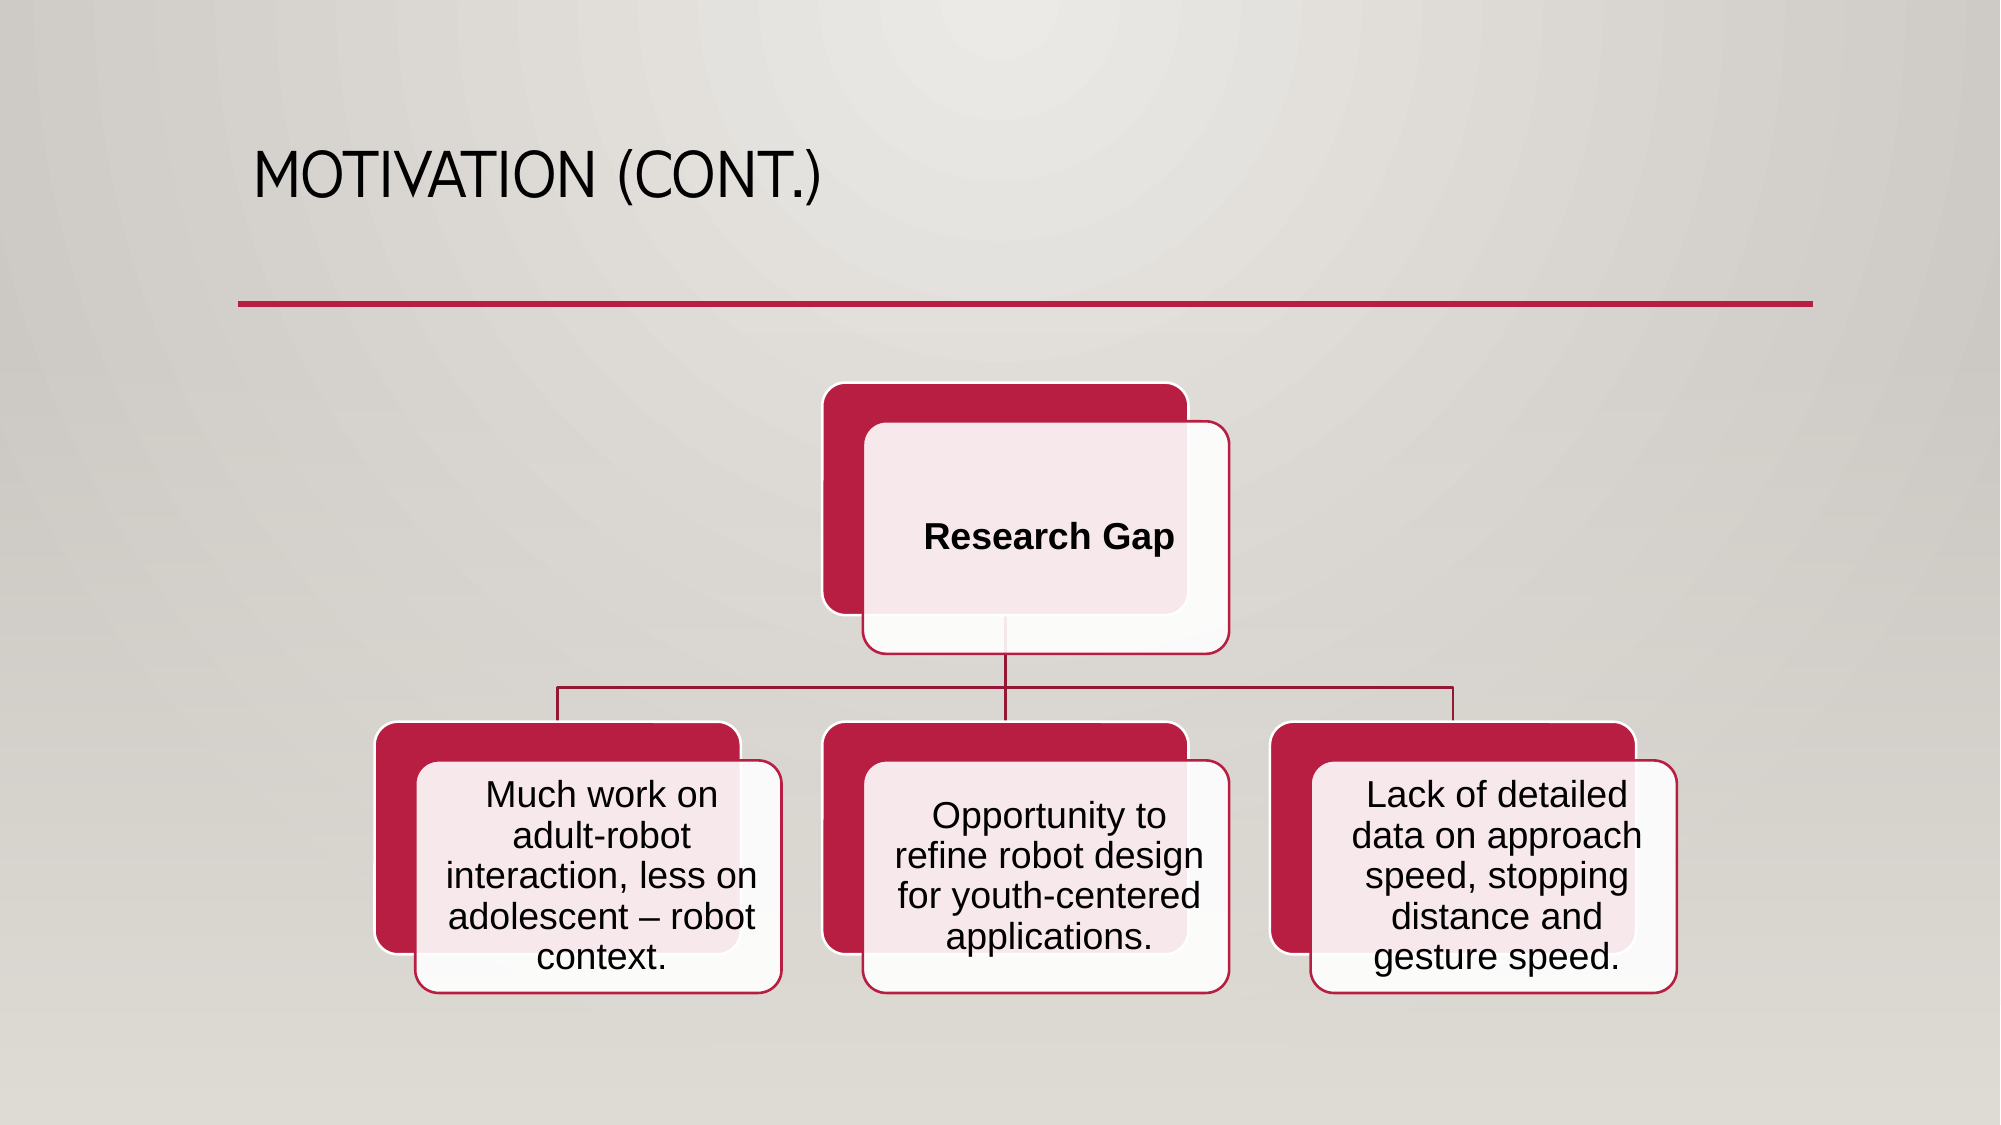

# Motivation (Cont.)

Research Gap
Much work on adult-robot interaction, less on adolescent – robot context.
Opportunity to refine robot design for youth-centered applications.
Lack of detailed data on approach speed, stopping distance and gesture speed.